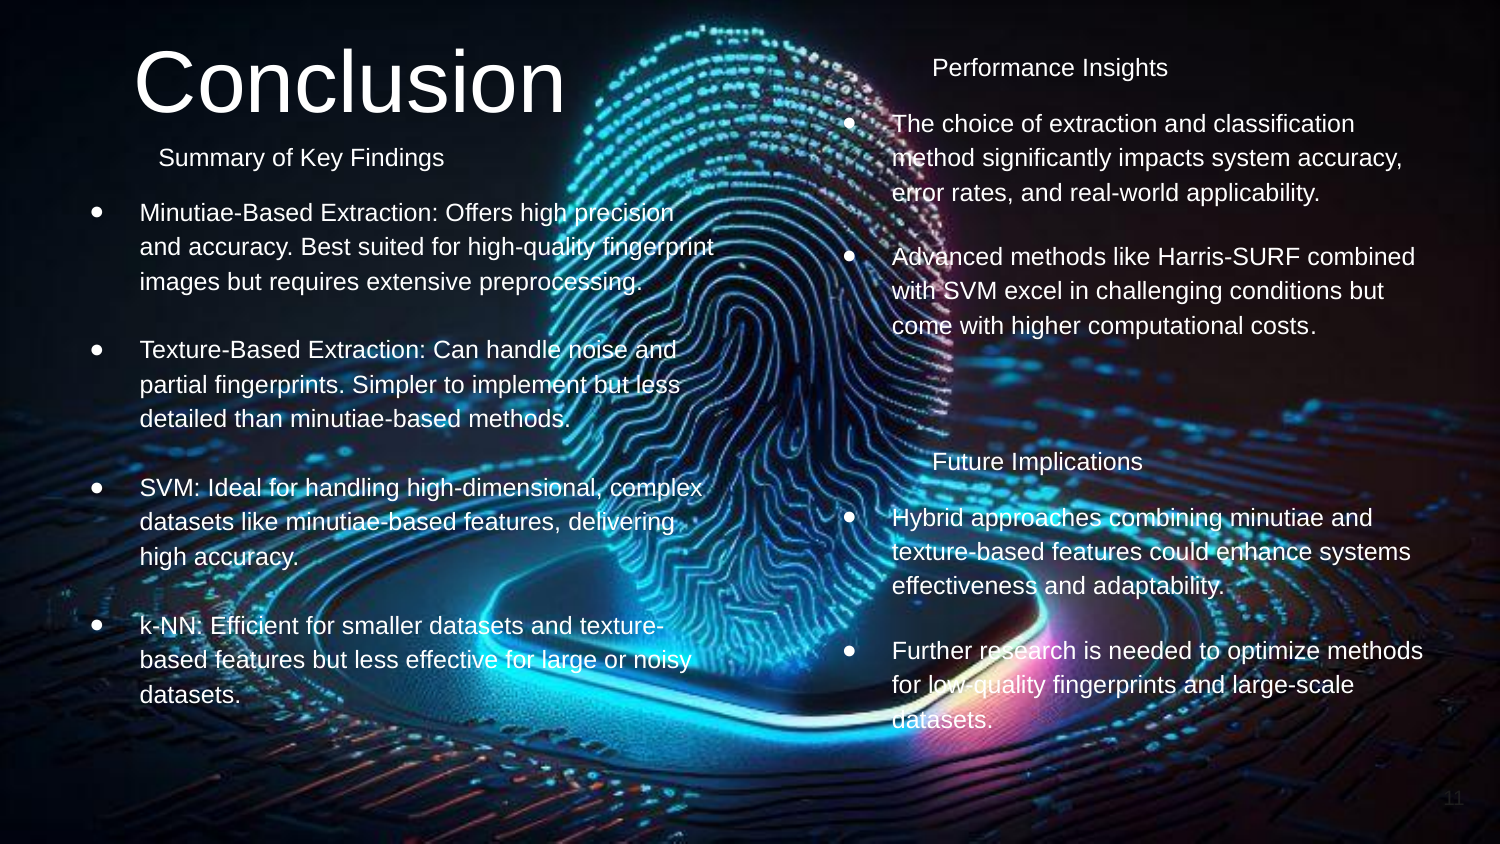

Conclusion
Performance Insights
The choice of extraction and classification method significantly impacts system accuracy, error rates, and real-world applicability.
Advanced methods like Harris-SURF combined with SVM excel in challenging conditions but come with higher computational costs​.

Summary of Key Findings
Minutiae-Based Extraction: Offers high precision and accuracy. Best suited for high-quality fingerprint images but requires extensive preprocessing.

Texture-Based Extraction: Can handle noise and partial fingerprints. Simpler to implement but less detailed than minutiae-based methods.

SVM: Ideal for handling high-dimensional, complex datasets like minutiae-based features, delivering high accuracy.
k-NN: Efficient for smaller datasets and texture-based features but less effective for large or noisy datasets.

Future Implications
Hybrid approaches combining minutiae and texture-based features could enhance systems effectiveness and adaptability.
Further research is needed to optimize methods for low-quality fingerprints and large-scale datasets.

11